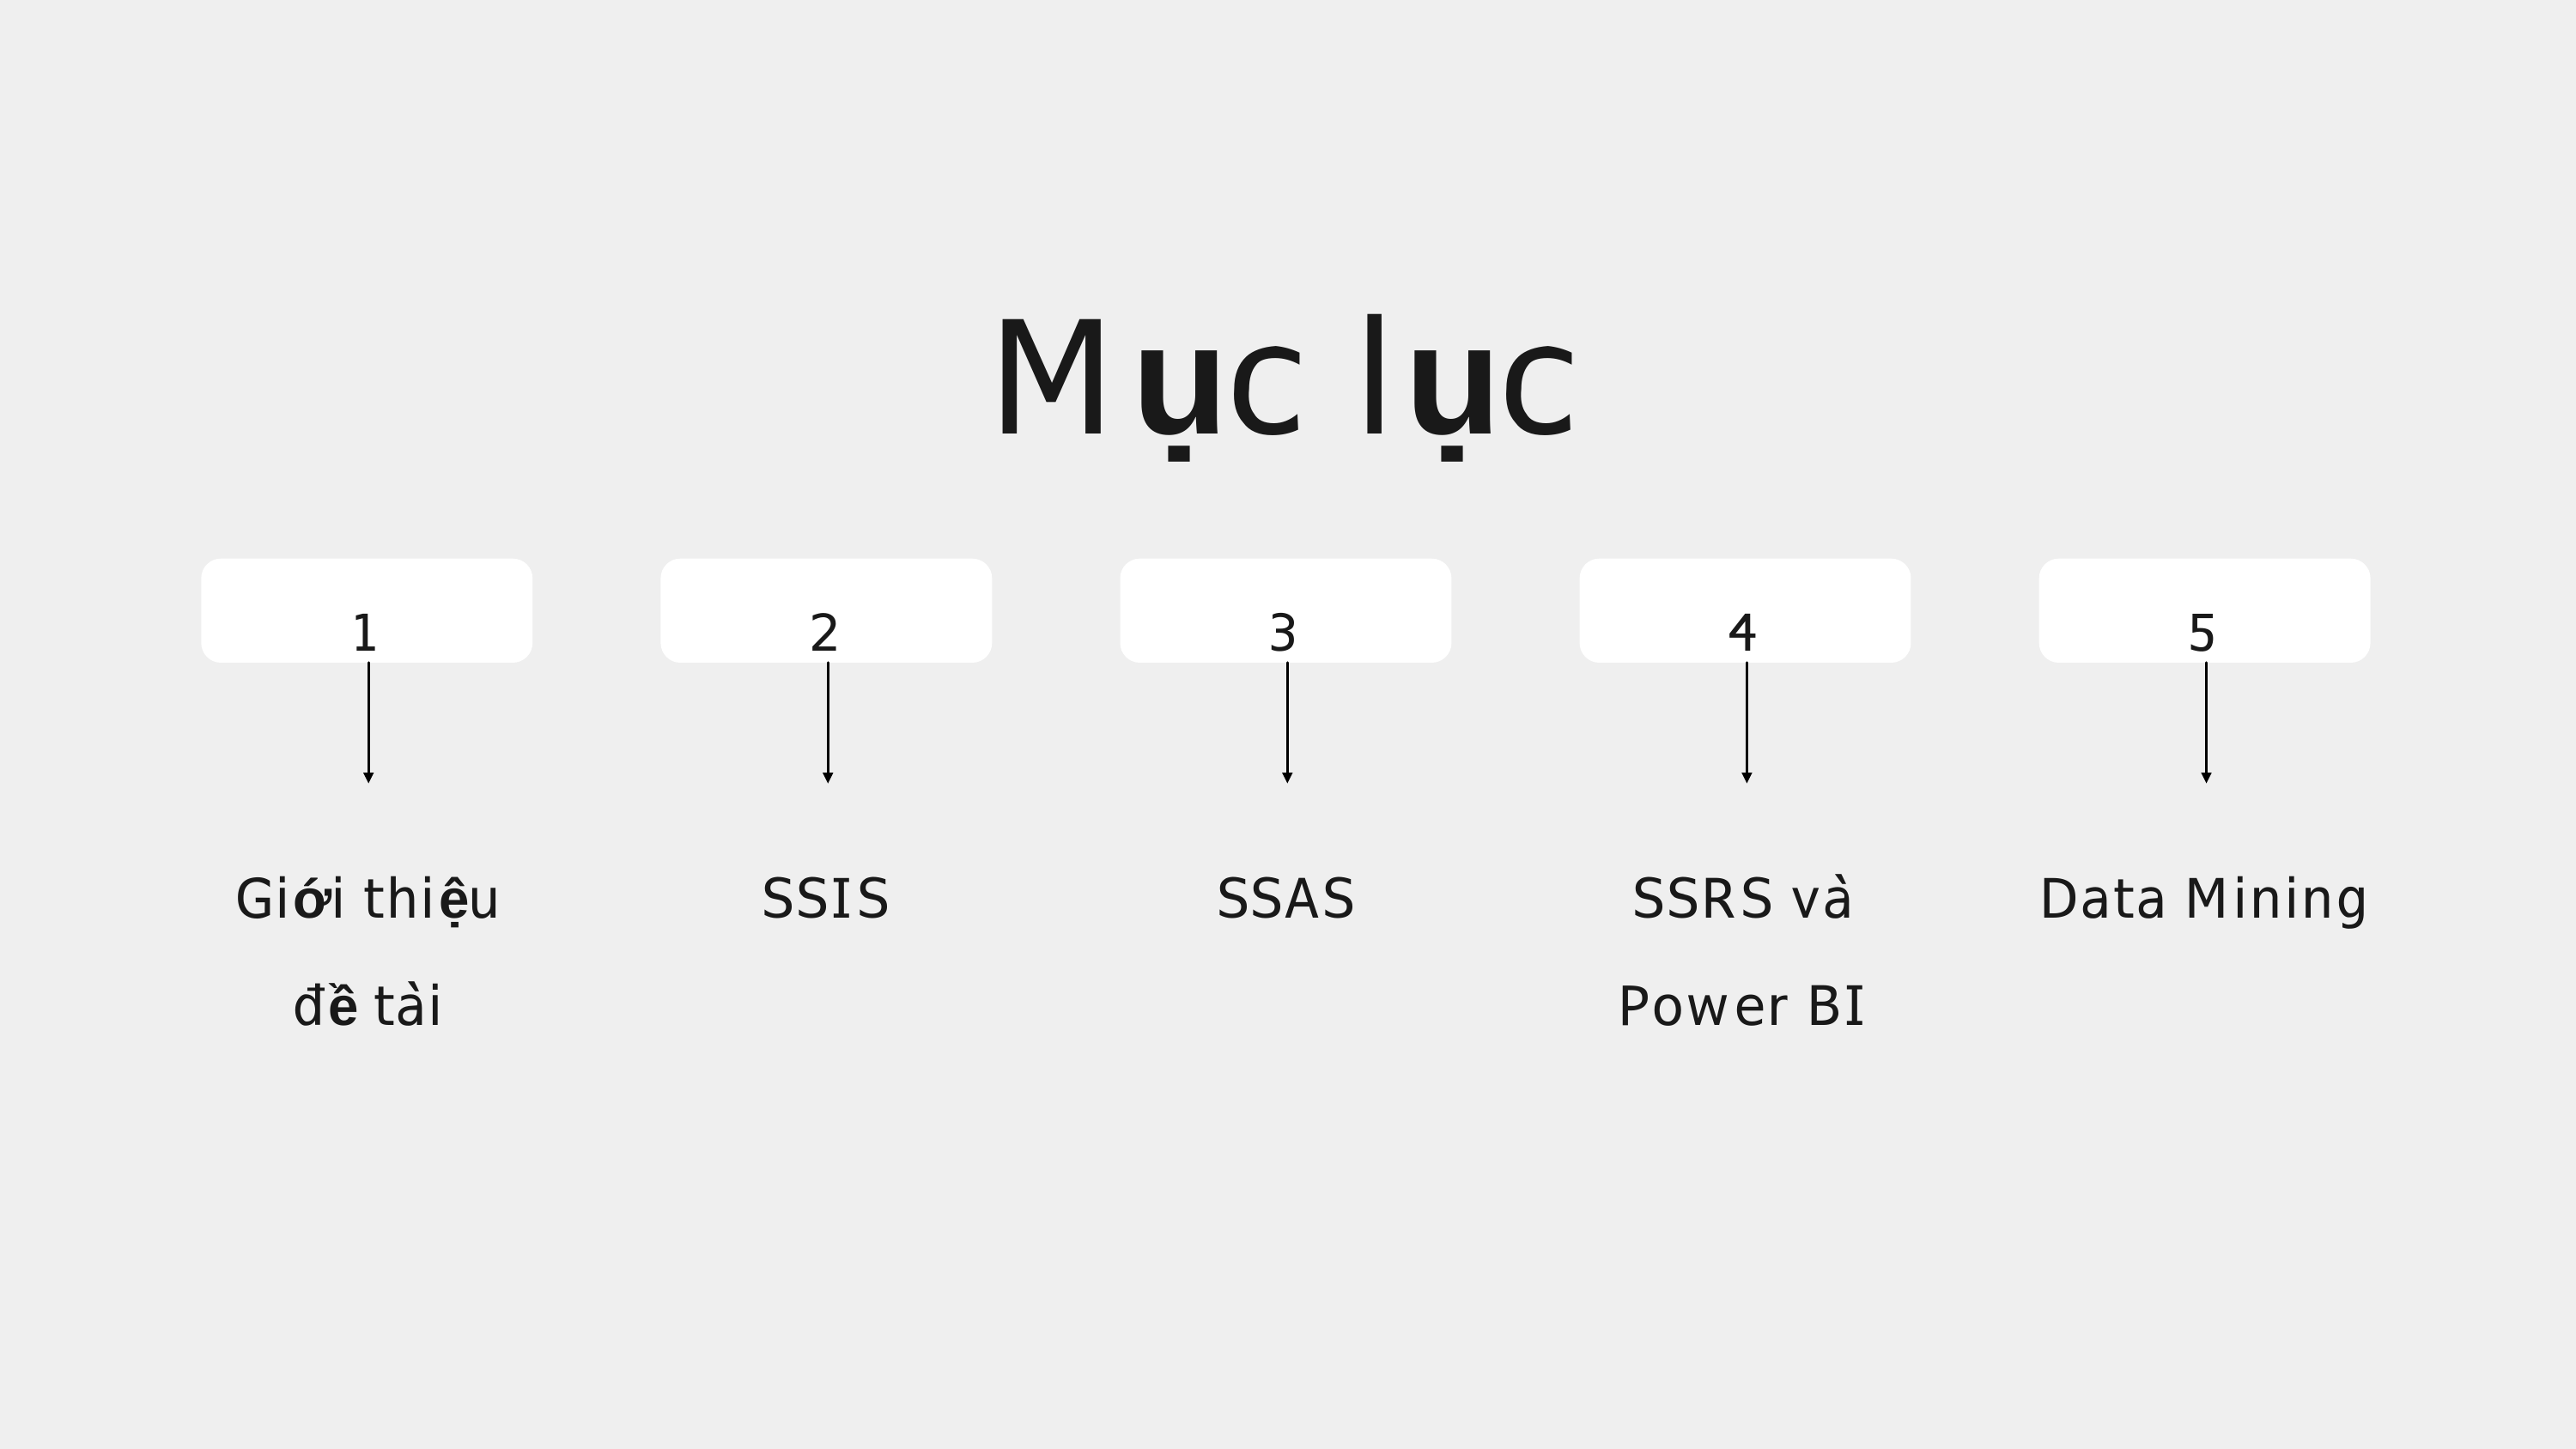

Mục lục

1
2
3
4
5
Giới thiệu đề tài
SSIS
SSAS
SSRS và Power BI
Data Mining